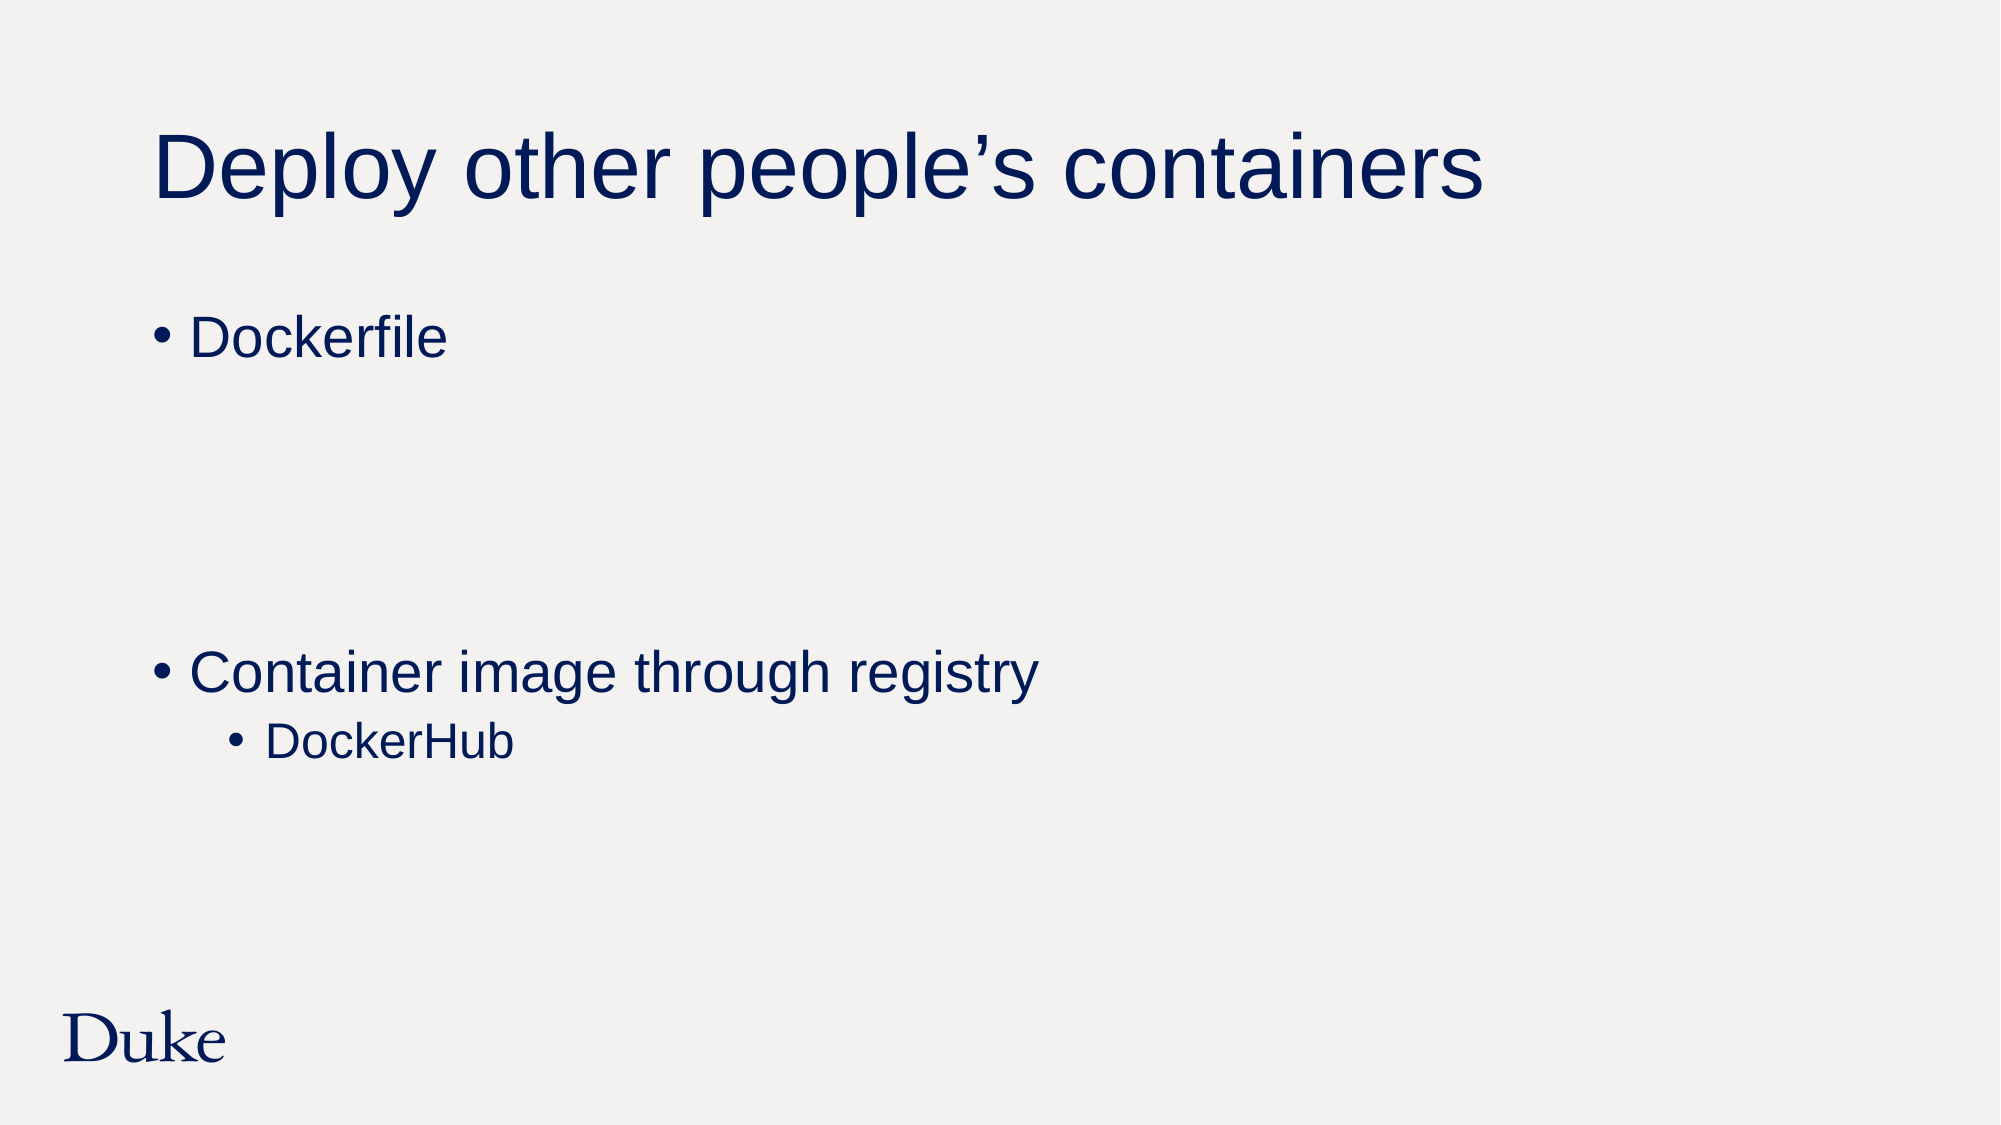

# Deploy other people’s containers
Dockerfile

Container image through registry
DockerHub